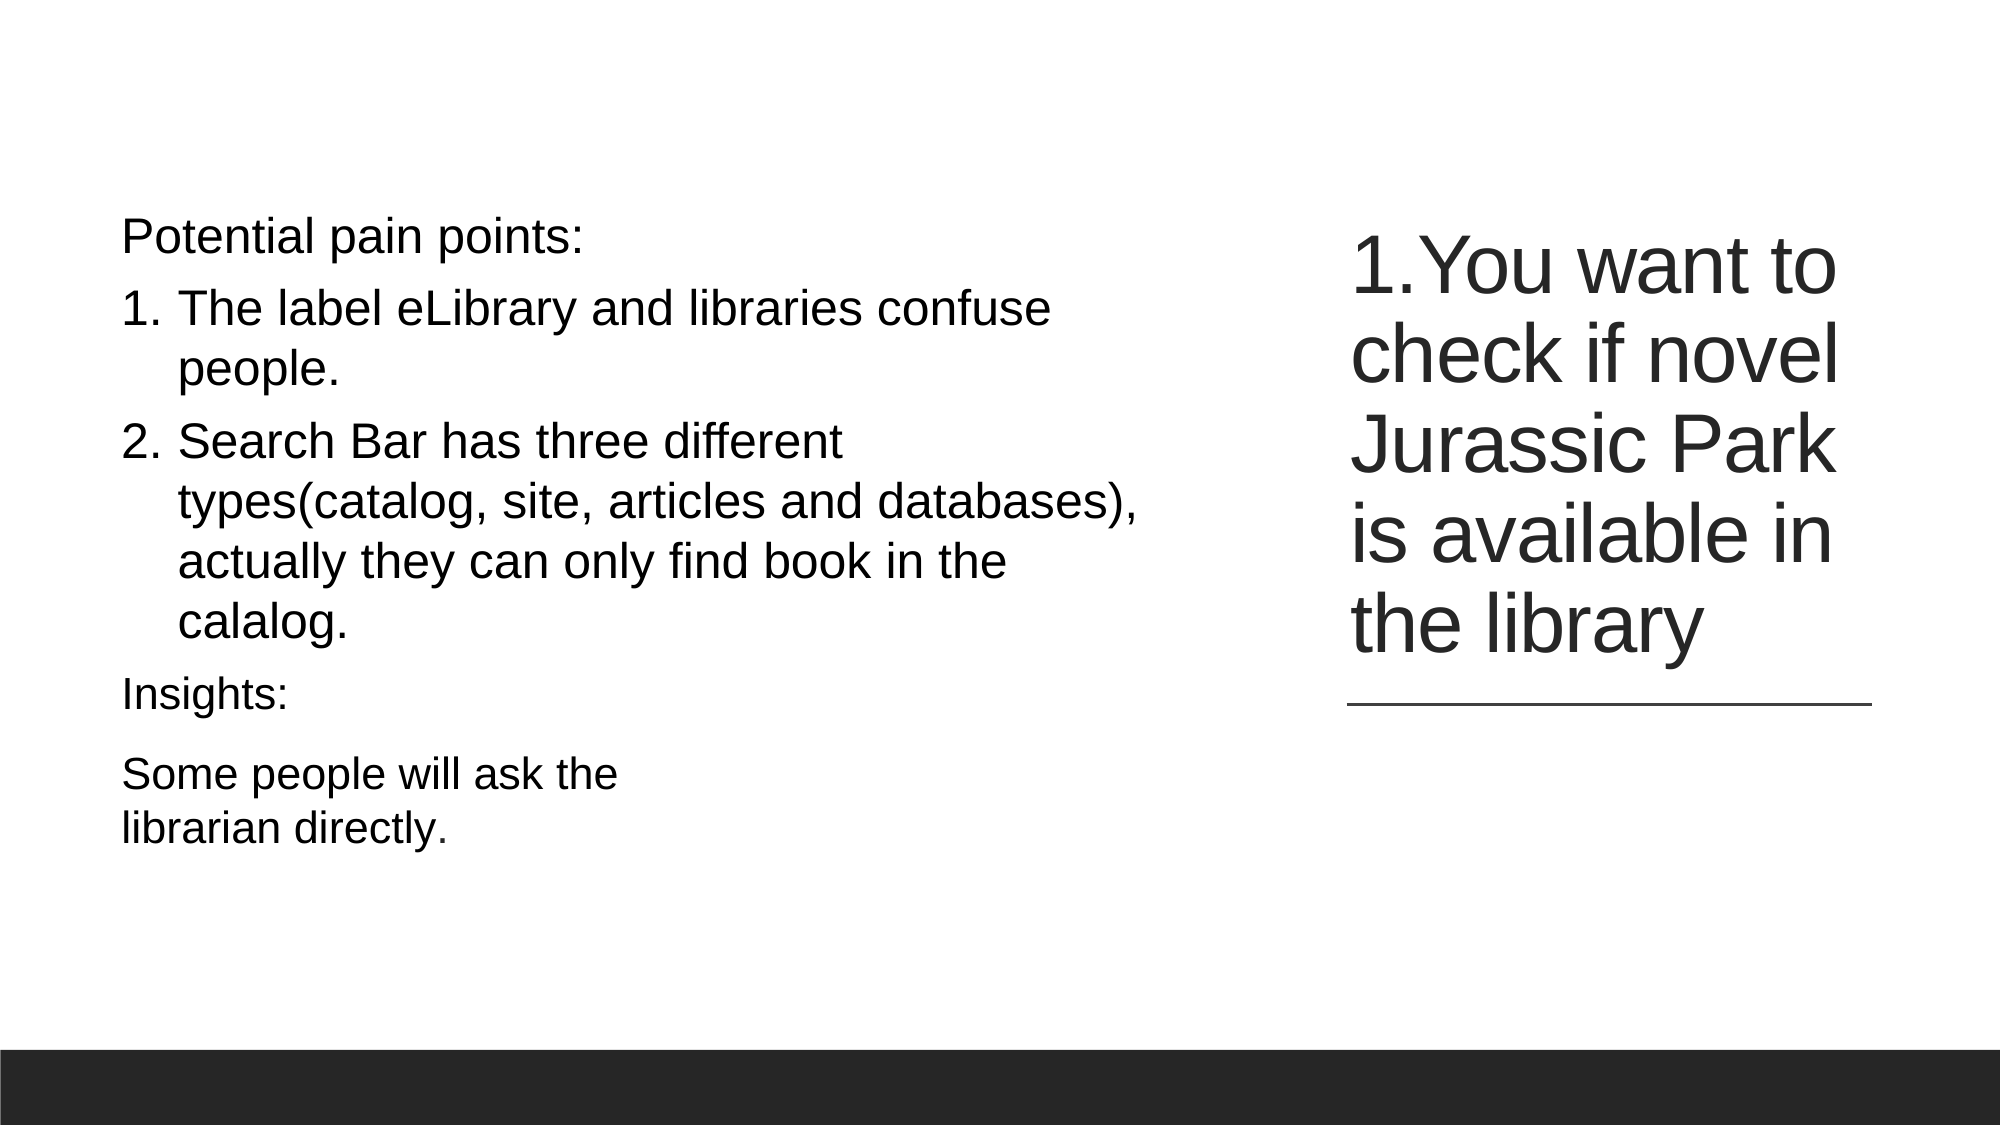

# 1.You want to check if novel Jurassic Park is available in the library
Potential pain points:
The label eLibrary and libraries confuse people.
Search Bar has three different types(catalog, site, articles and databases), actually they can only find book in the calalog.

Insights:
Some people will ask the librarian directly.